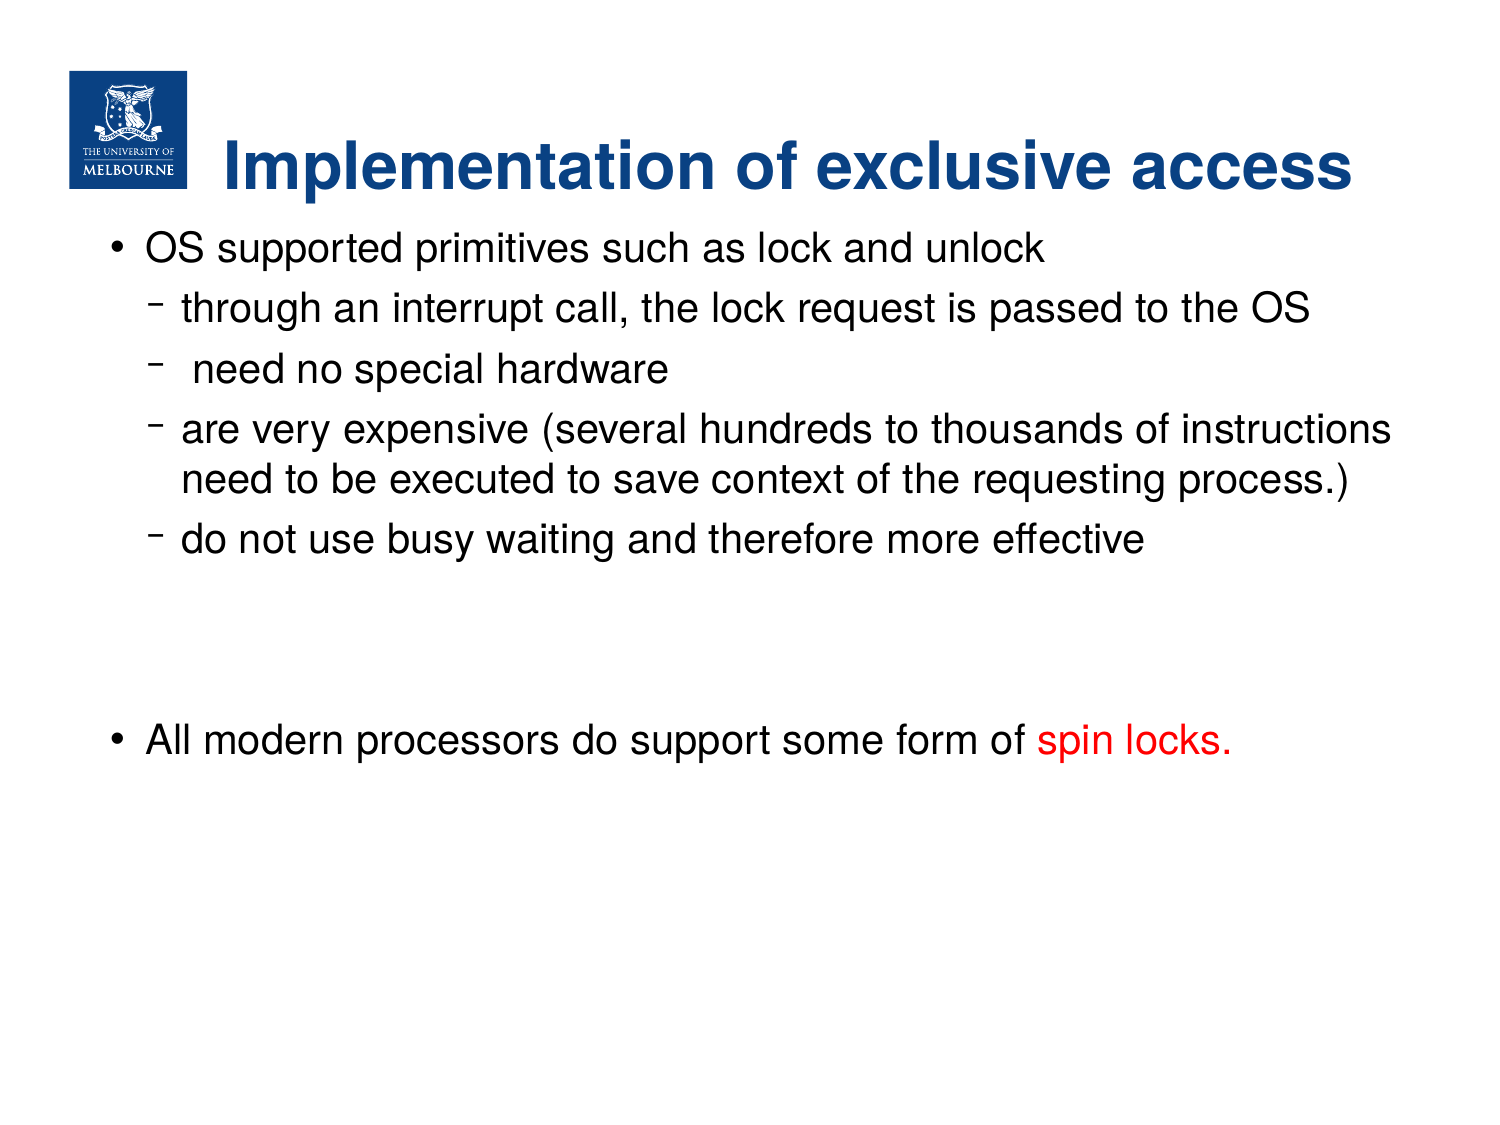

# Implementation of exclusive access
OS supported primitives such as lock and unlock
through an interrupt call, the lock request is passed to the OS
 need no special hardware
are very expensive (several hundreds to thousands of instructions need to be executed to save context of the requesting process.)
do not use busy waiting and therefore more effective

All modern processors do support some form of spin locks.